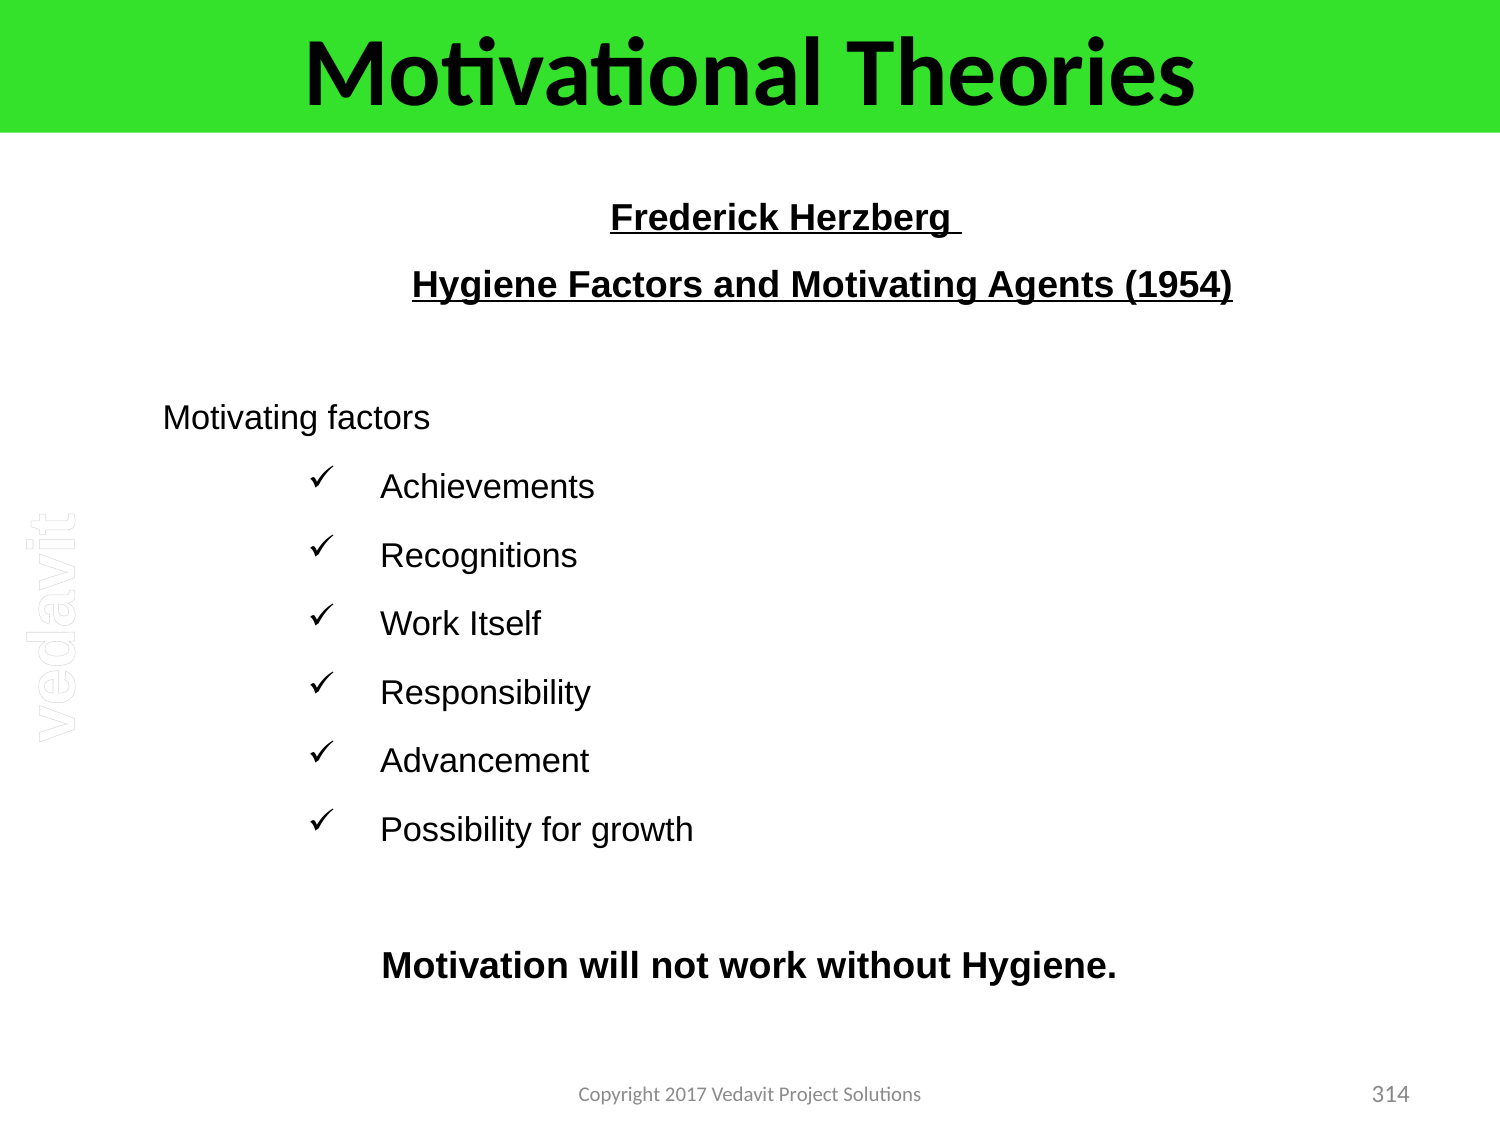

# Motivational Theories
Frederick Herzberg
Hygiene Factors and Motivating Agents (1954)

Motivating factors
Achievements
Recognitions
Work Itself
Responsibility
Advancement
Possibility for growth

Motivation will not work without Hygiene.

Copyright 2017 Vedavit Project Solutions
314